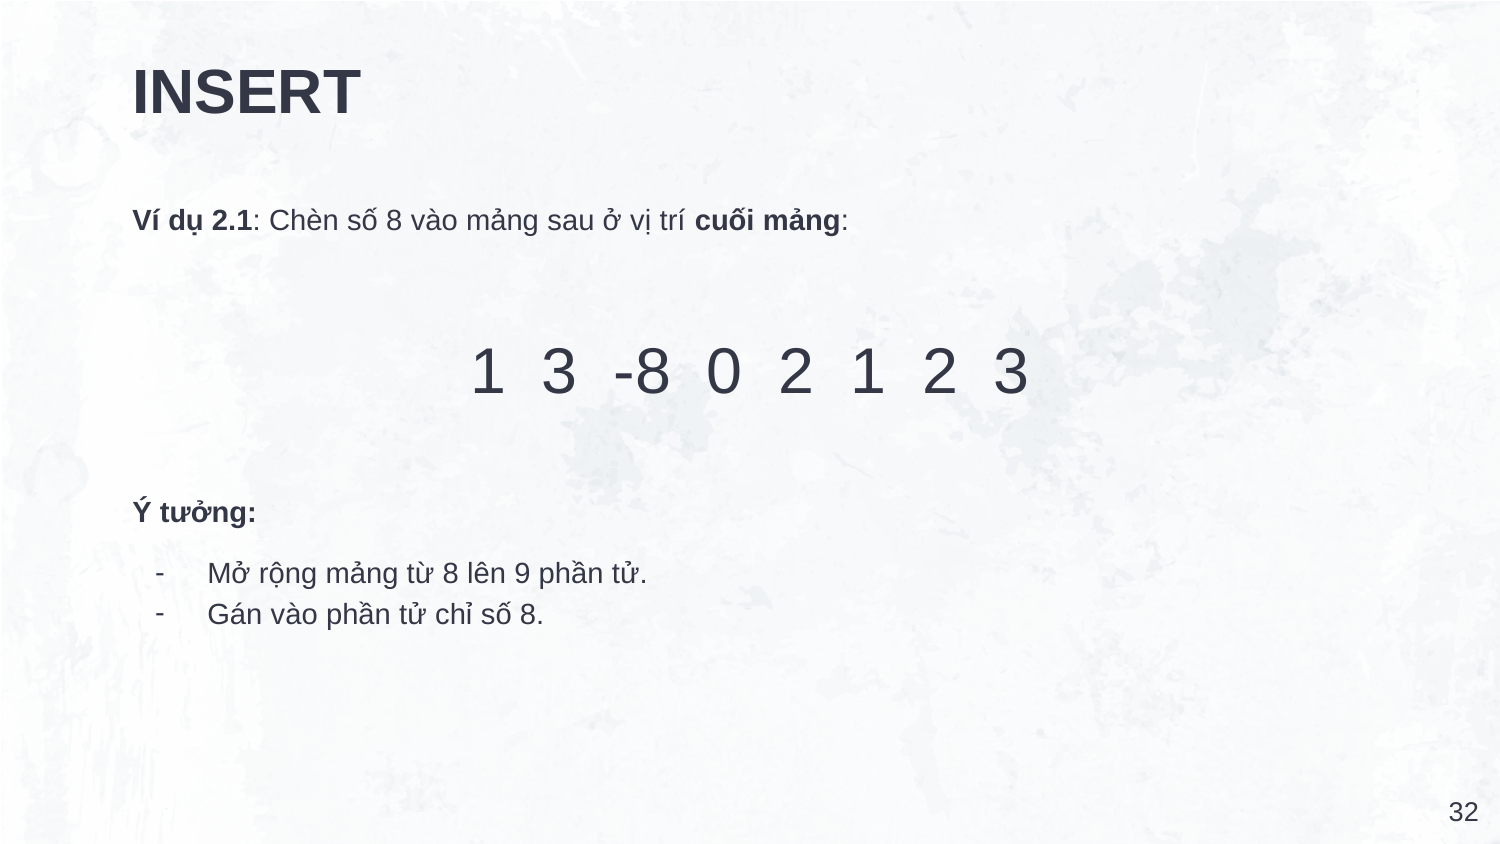

# INSERT
Ví dụ 2.1: Chèn số 8 vào mảng sau ở vị trí cuối mảng:

1  3  -8  0  2  1  2  3

Ý tưởng:
Mở rộng mảng từ 8 lên 9 phần tử.
Gán vào phần tử chỉ số 8.
32